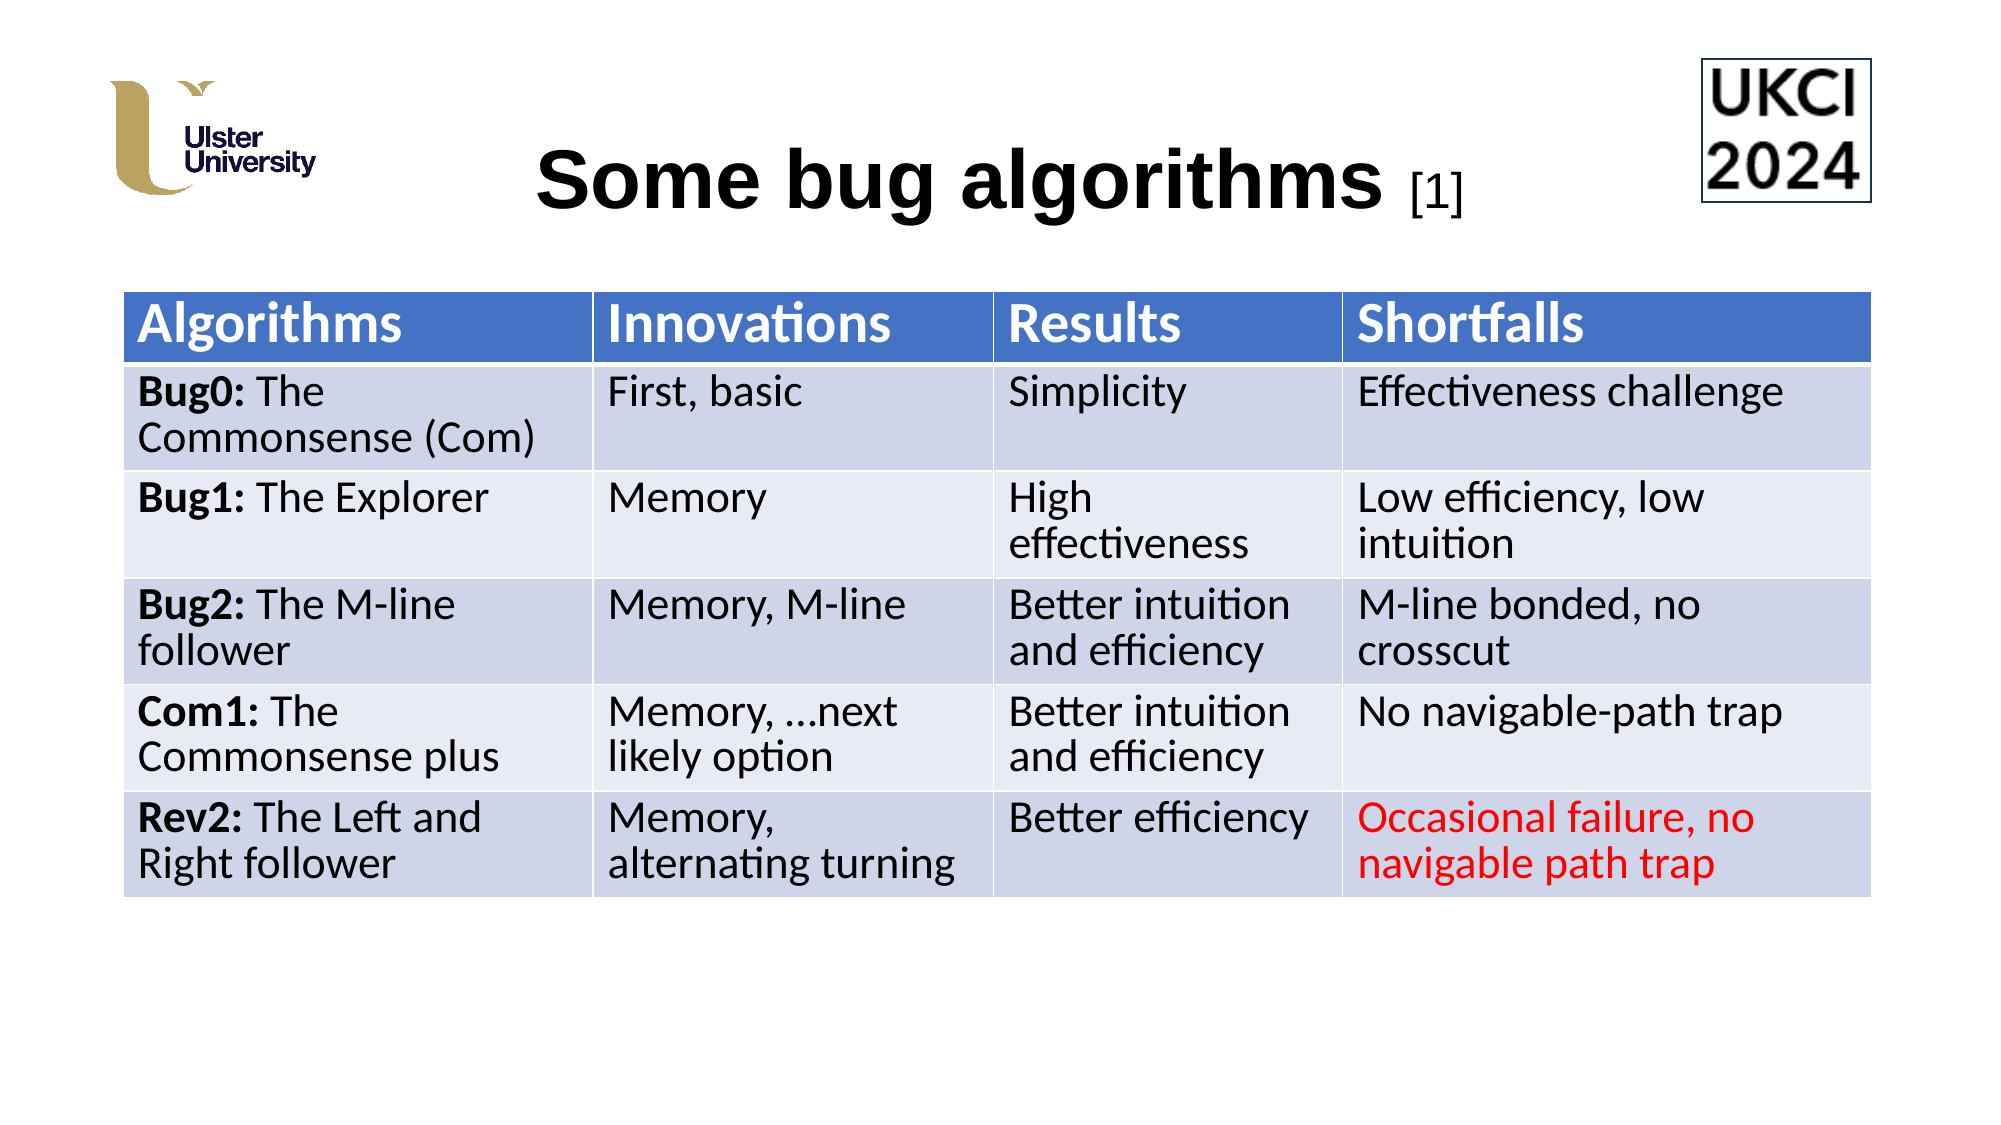

Some bug algorithms [1]
| Algorithms | Innovations | Results | Shortfalls |
| --- | --- | --- | --- |
| Bug0: The Commonsense (Com) | First, basic | Simplicity | Effectiveness challenge |
| Bug1: The Explorer | Memory | High effectiveness | Low efficiency, low intuition |
| Bug2: The M-line follower | Memory, M-line | Better intuition and efficiency | M-line bonded, no crosscut |
| Com1: The Commonsense plus | Memory, …next likely option | Better intuition and efficiency | No navigable-path trap |
| Rev2: The Left and Right follower | Memory, alternating turning | Better efficiency | Occasional failure, no navigable path trap |